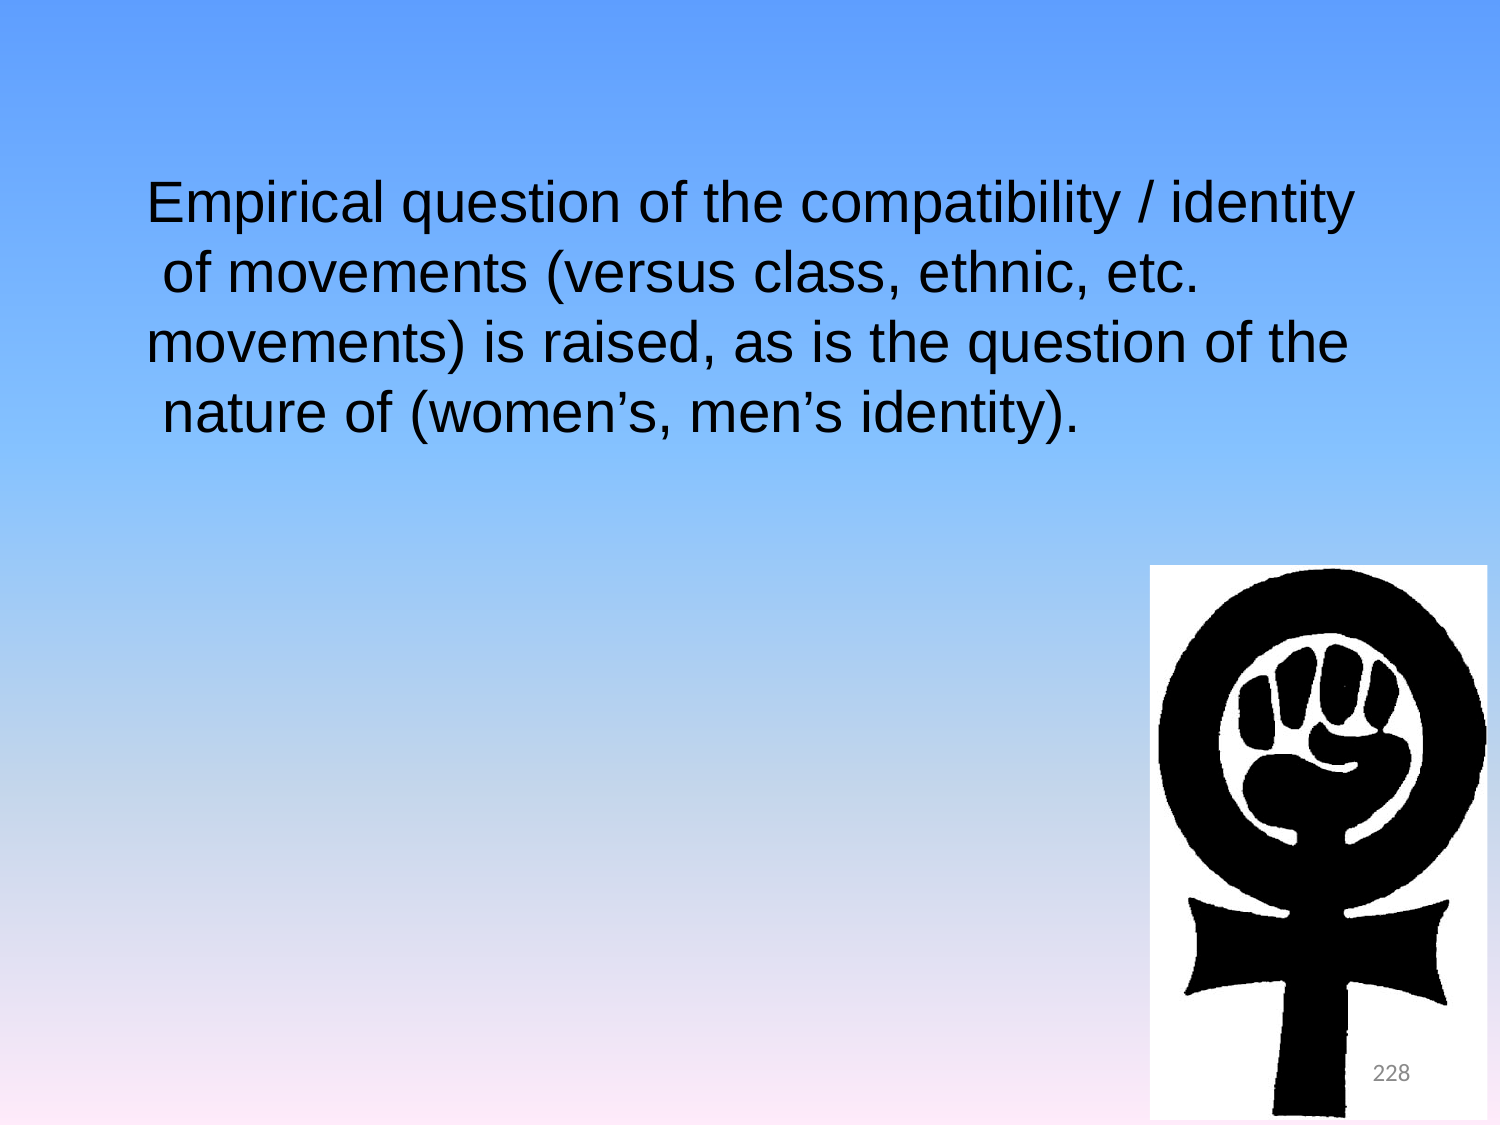

# Empirical question of the compatibility / identity  of movements (versus class, ethnic, etc.  movements) is raised, as is the question of the  nature of (women’s, men’s identity).

228